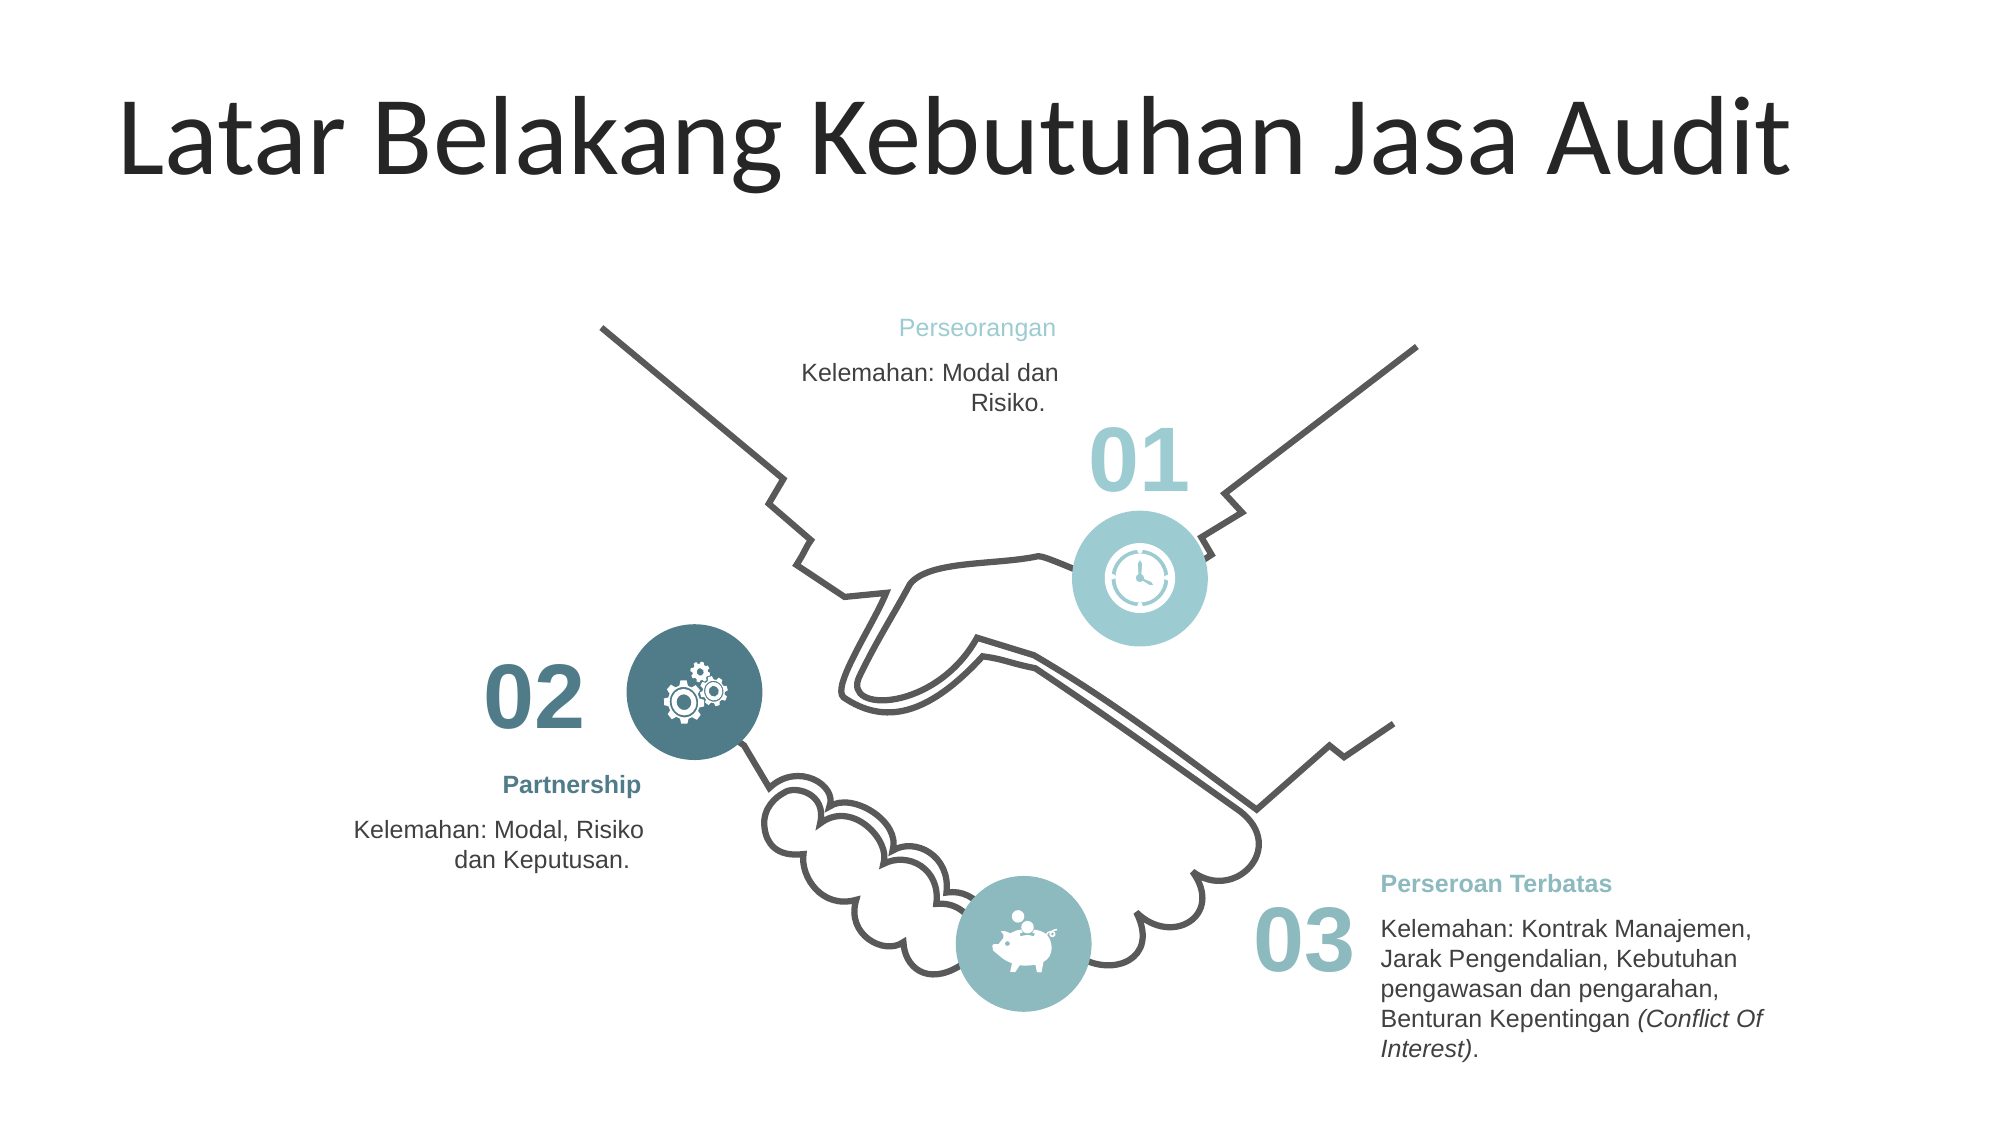

Latar Belakang Kebutuhan Jasa Audit
Perseorangan
Kelemahan: Modal dan Risiko.

01

02

Partnership
Kelemahan: Modal, Risiko dan Keputusan.
Perseroan Terbatas
Kelemahan: Kontrak Manajemen, Jarak Pengendalian, Kebutuhan pengawasan dan pengarahan, Benturan Kepentingan (Conflict Of Interest).
03